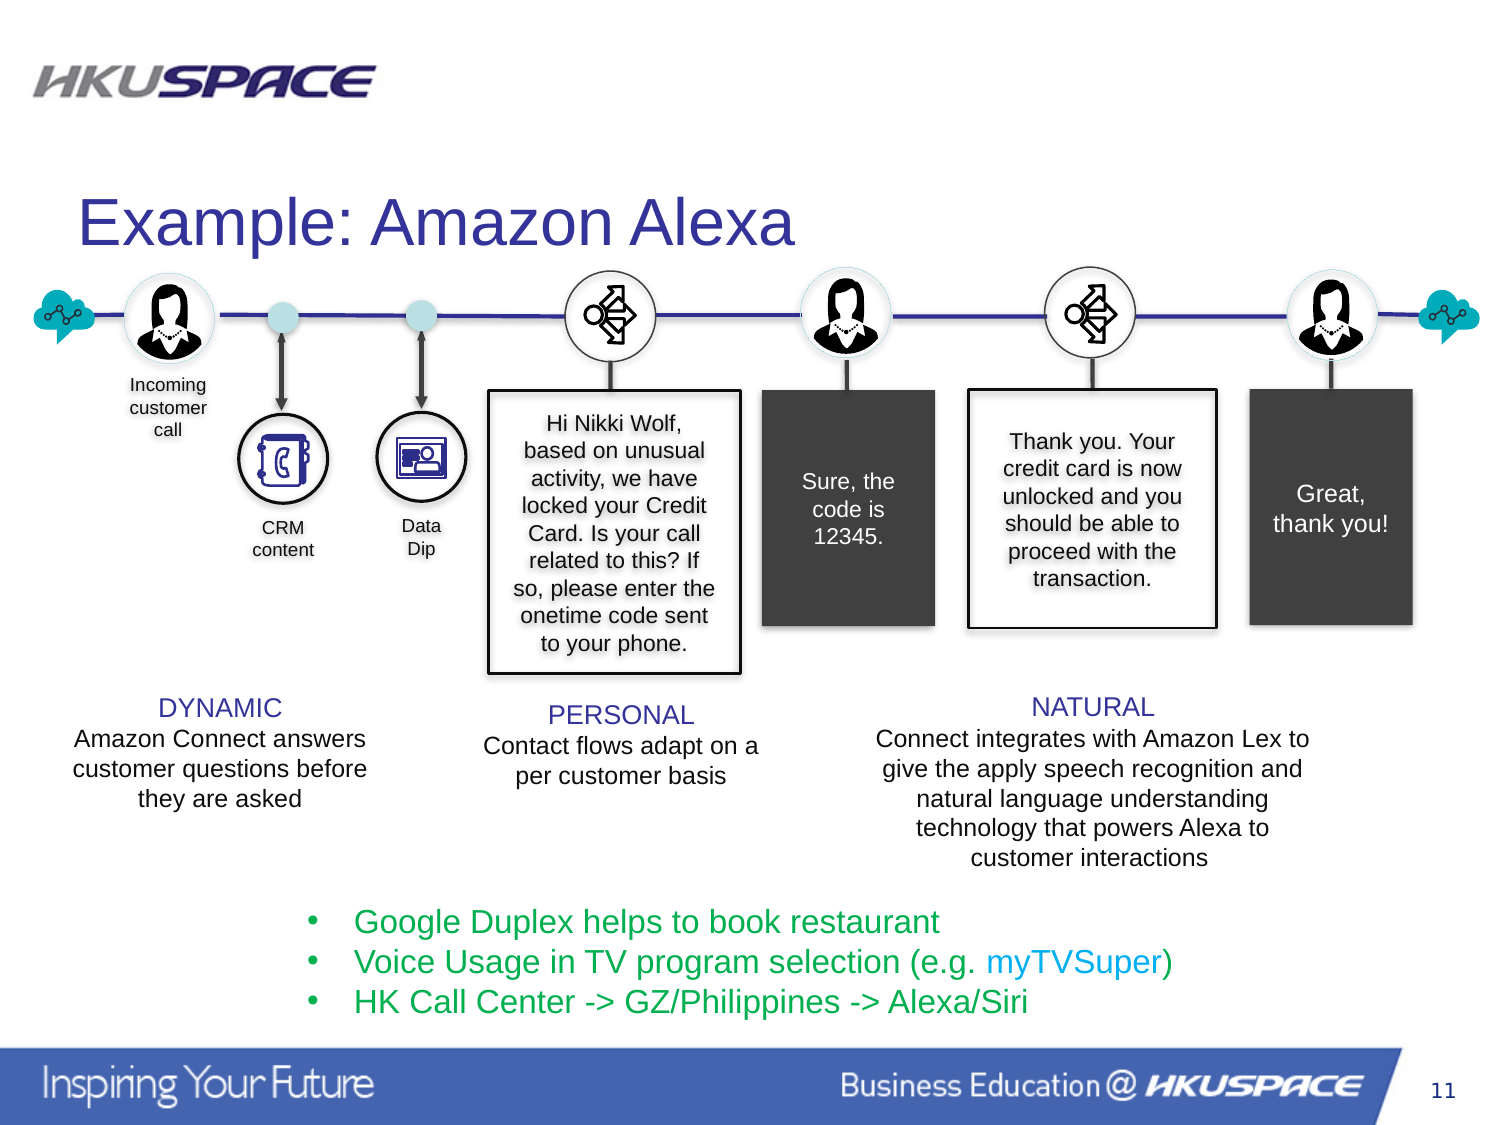

Example: Amazon Alexa

Incoming
customer call
Great,
thank you!
Thank you. Your credit card is now unlocked and you should be able to proceed with the transaction.
Sure, the code is 12345.
Hi Nikki Wolf,
based on unusual activity, we have locked your Credit Card. Is your call related to this? If so, please enter the onetime code sent to your phone.

Data
Dip
CRM content
NATURAL
Connect integrates with Amazon Lex to give the apply speech recognition and natural language understanding technology that powers Alexa to customer interactions

DYNAMIC
Amazon Connect answers customer questions before they are asked

PERSONAL
Contact flows adapt on a per customer basis

Google Duplex helps to book restaurant
Voice Usage in TV program selection (e.g. myTVSuper)
HK Call Center -> GZ/Philippines -> Alexa/Siri
11